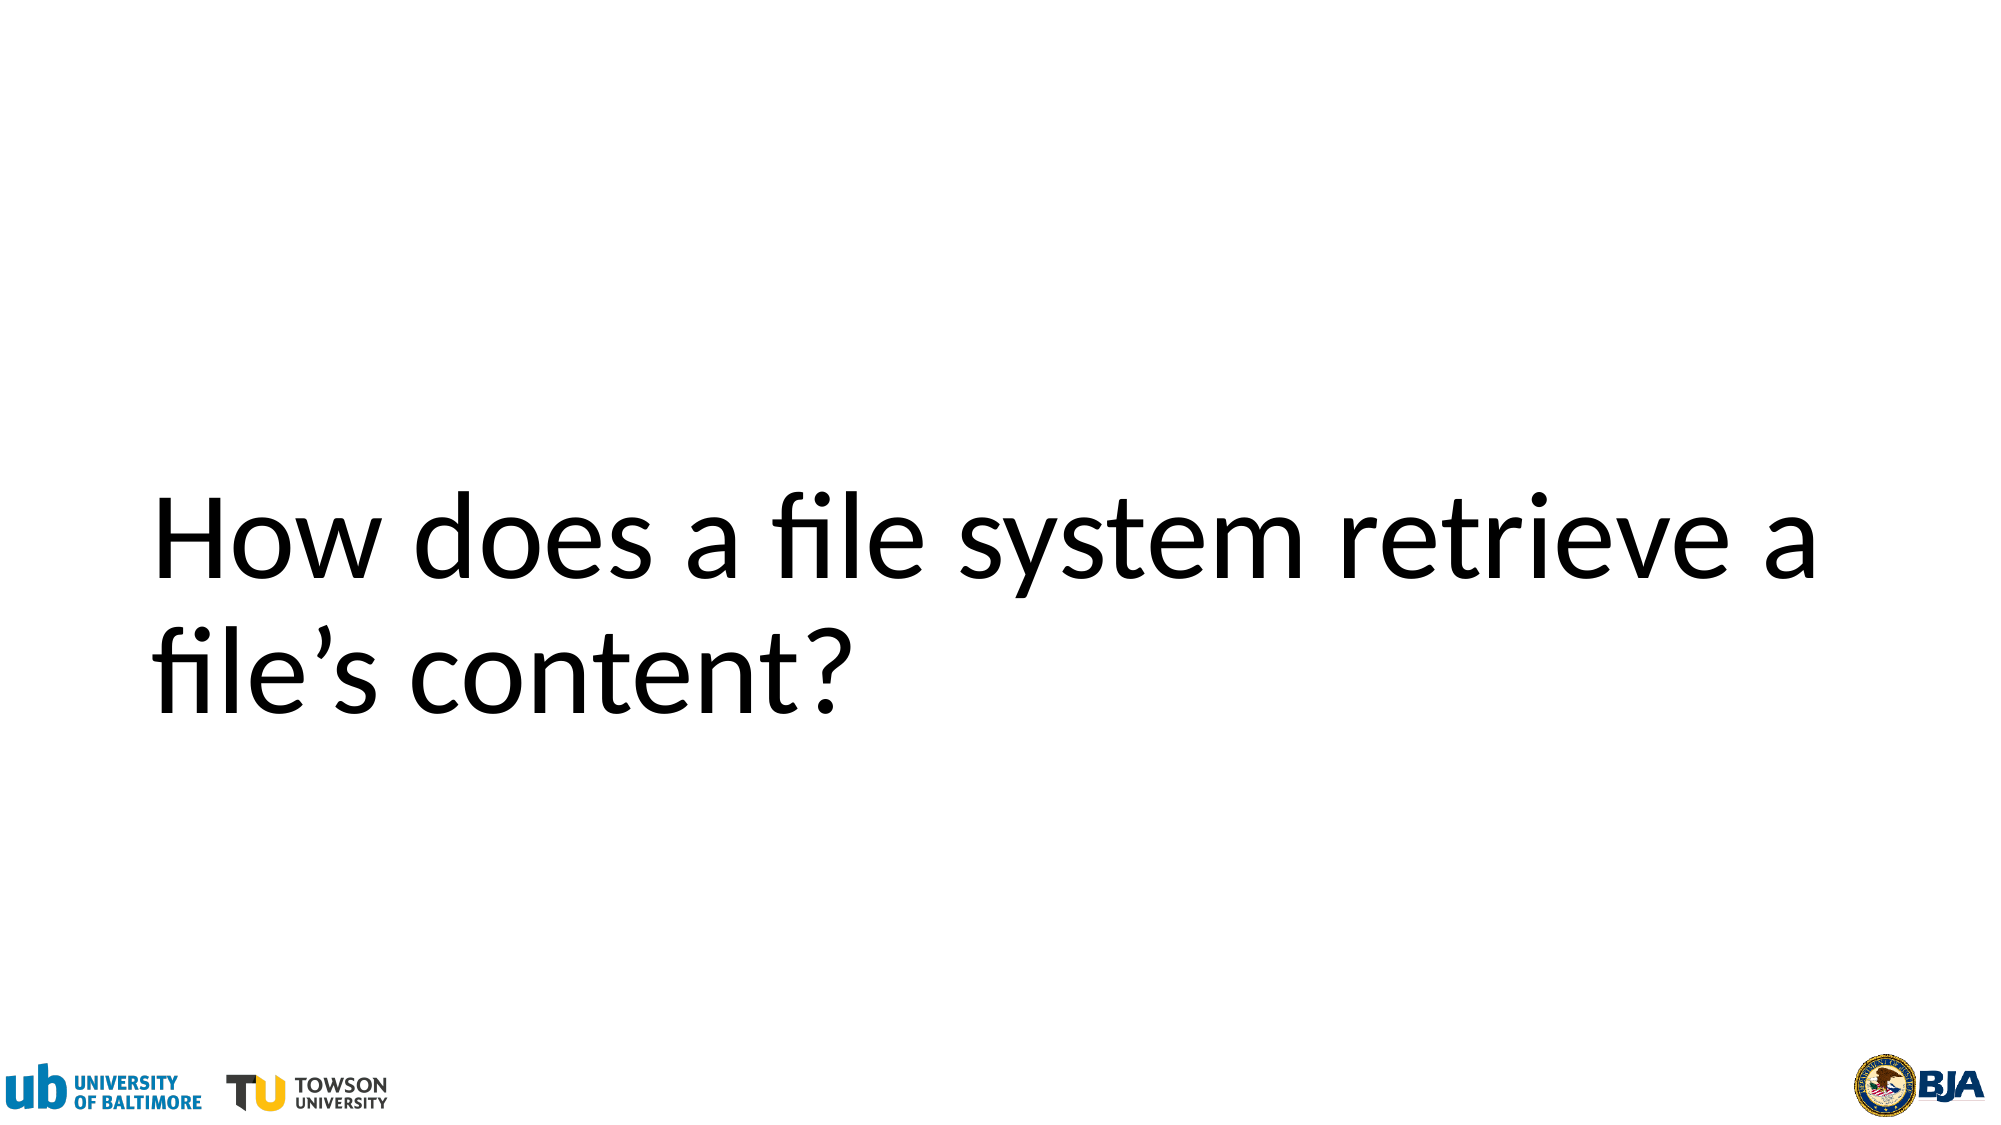

# How does a file system retrieve a file’s content?